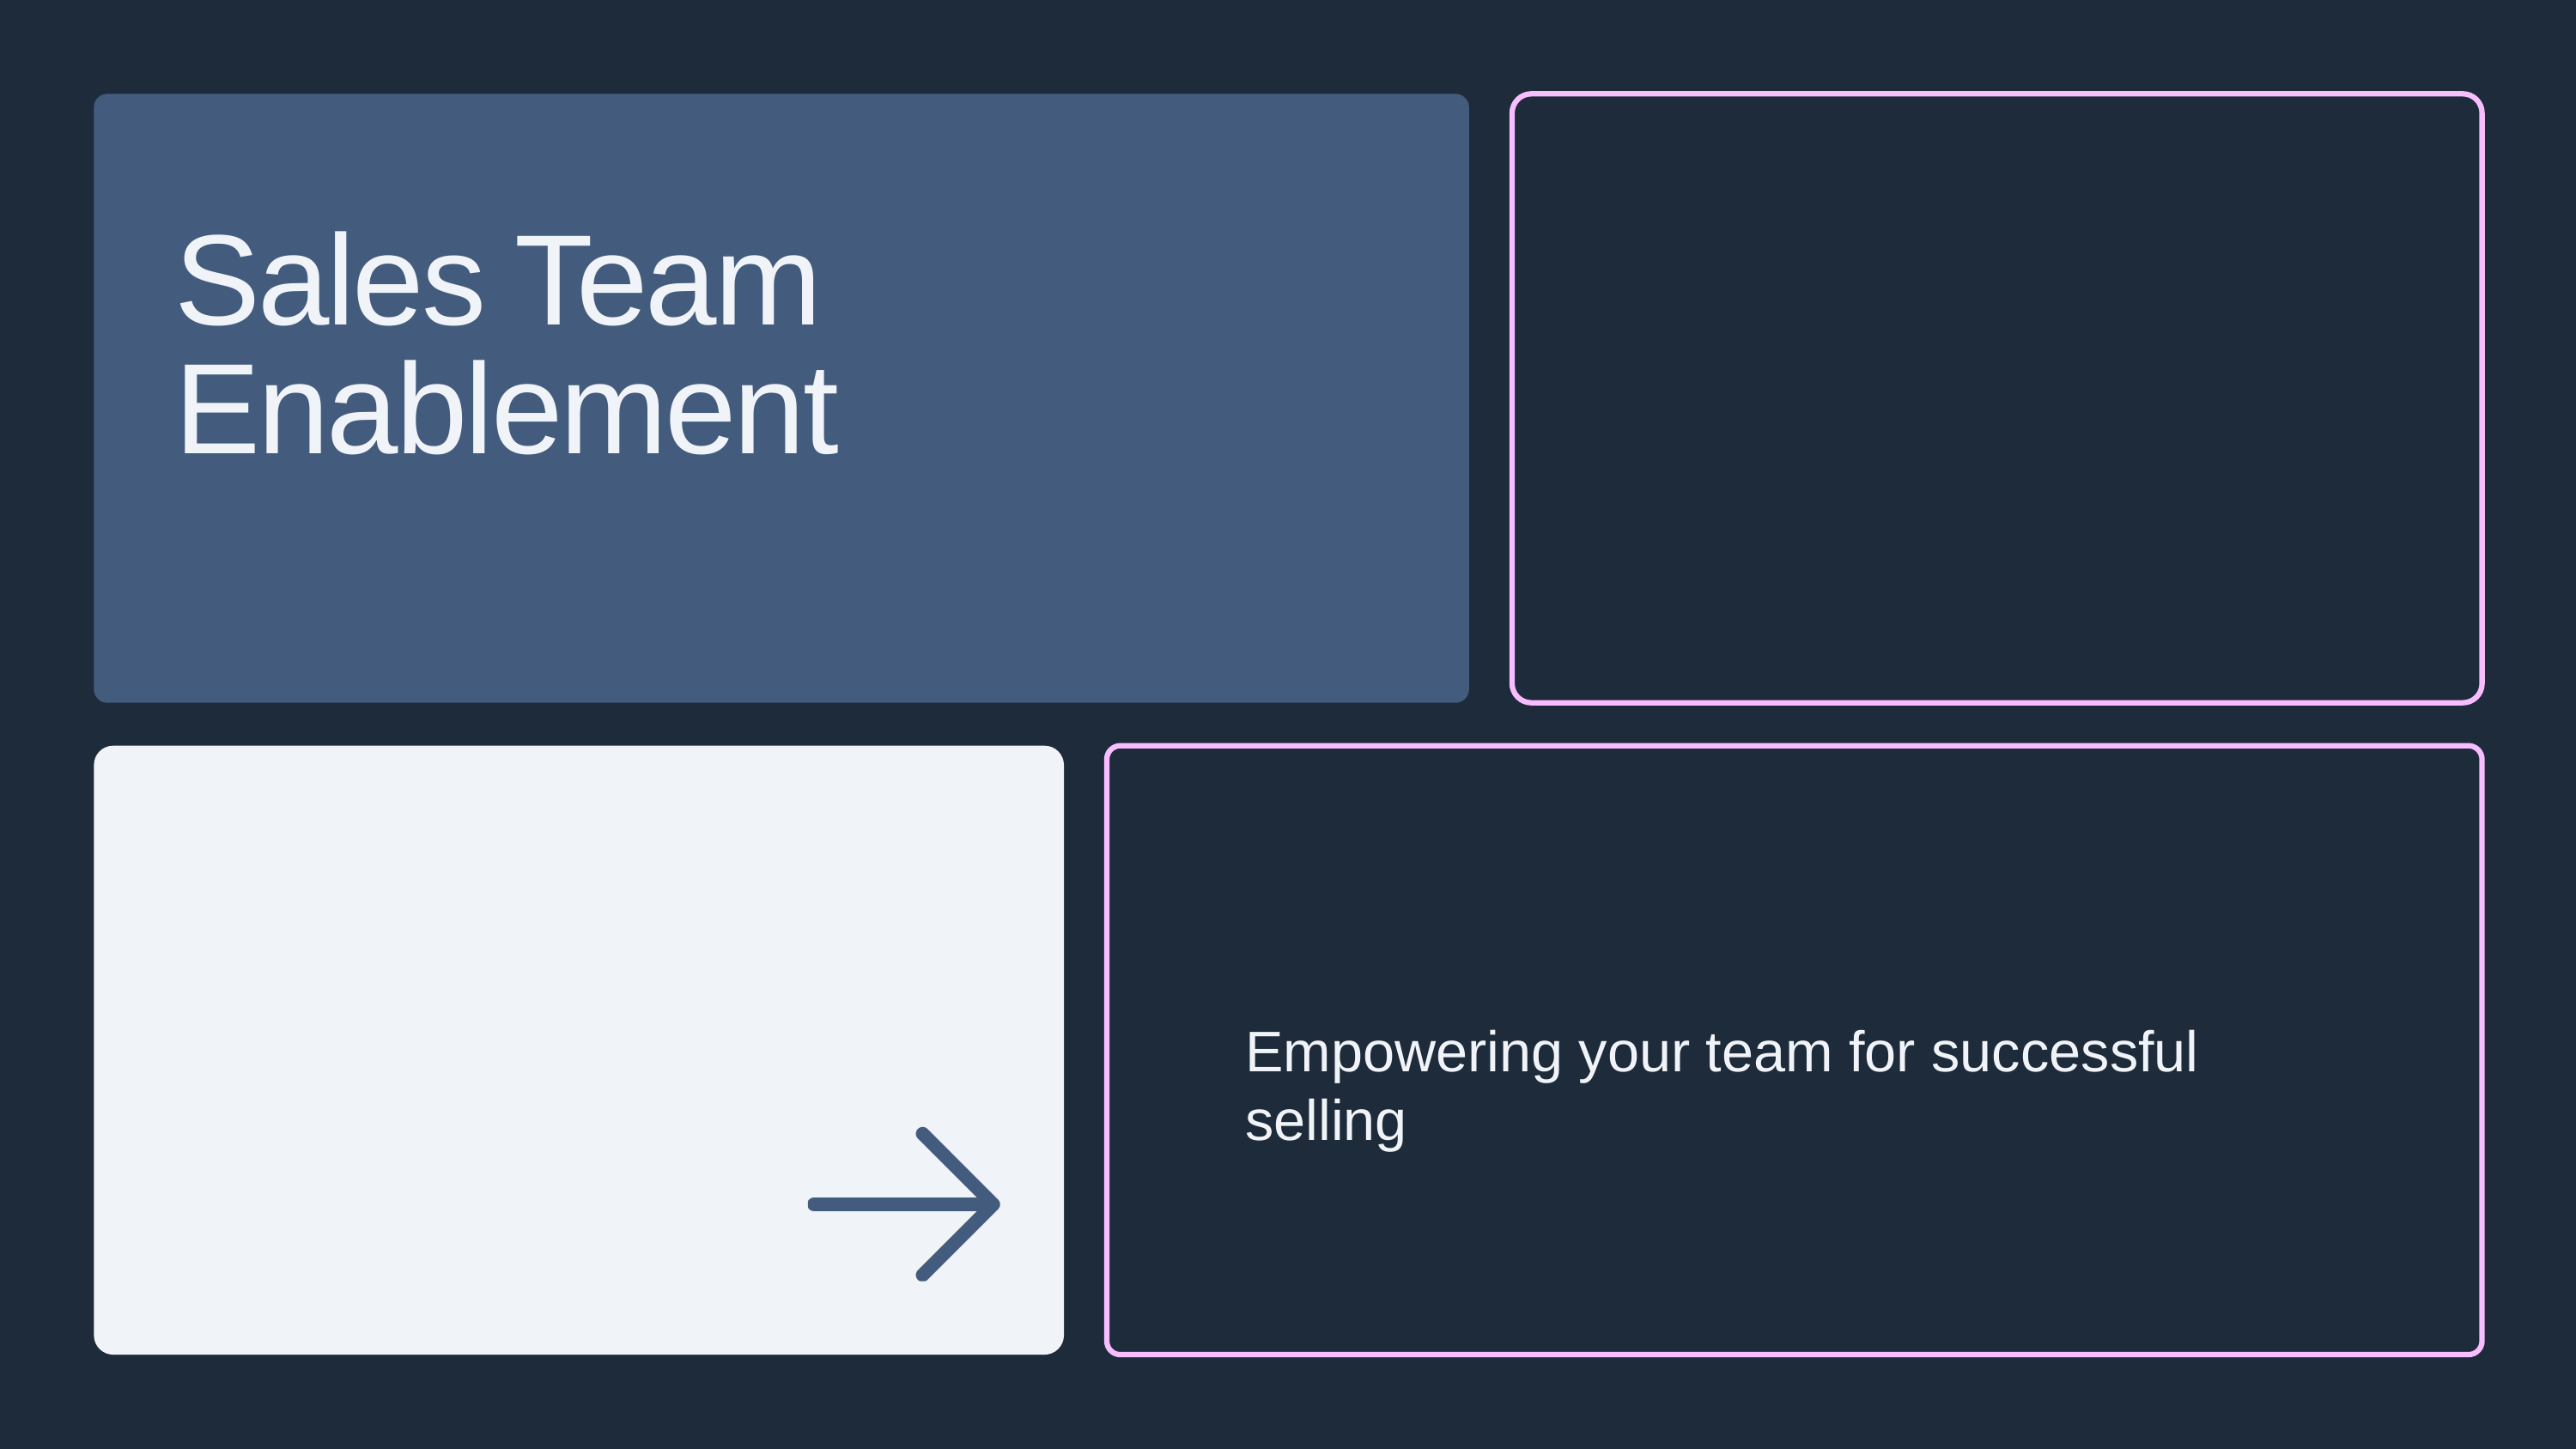

Sales Team Enablement

Empowering your team for successful selling